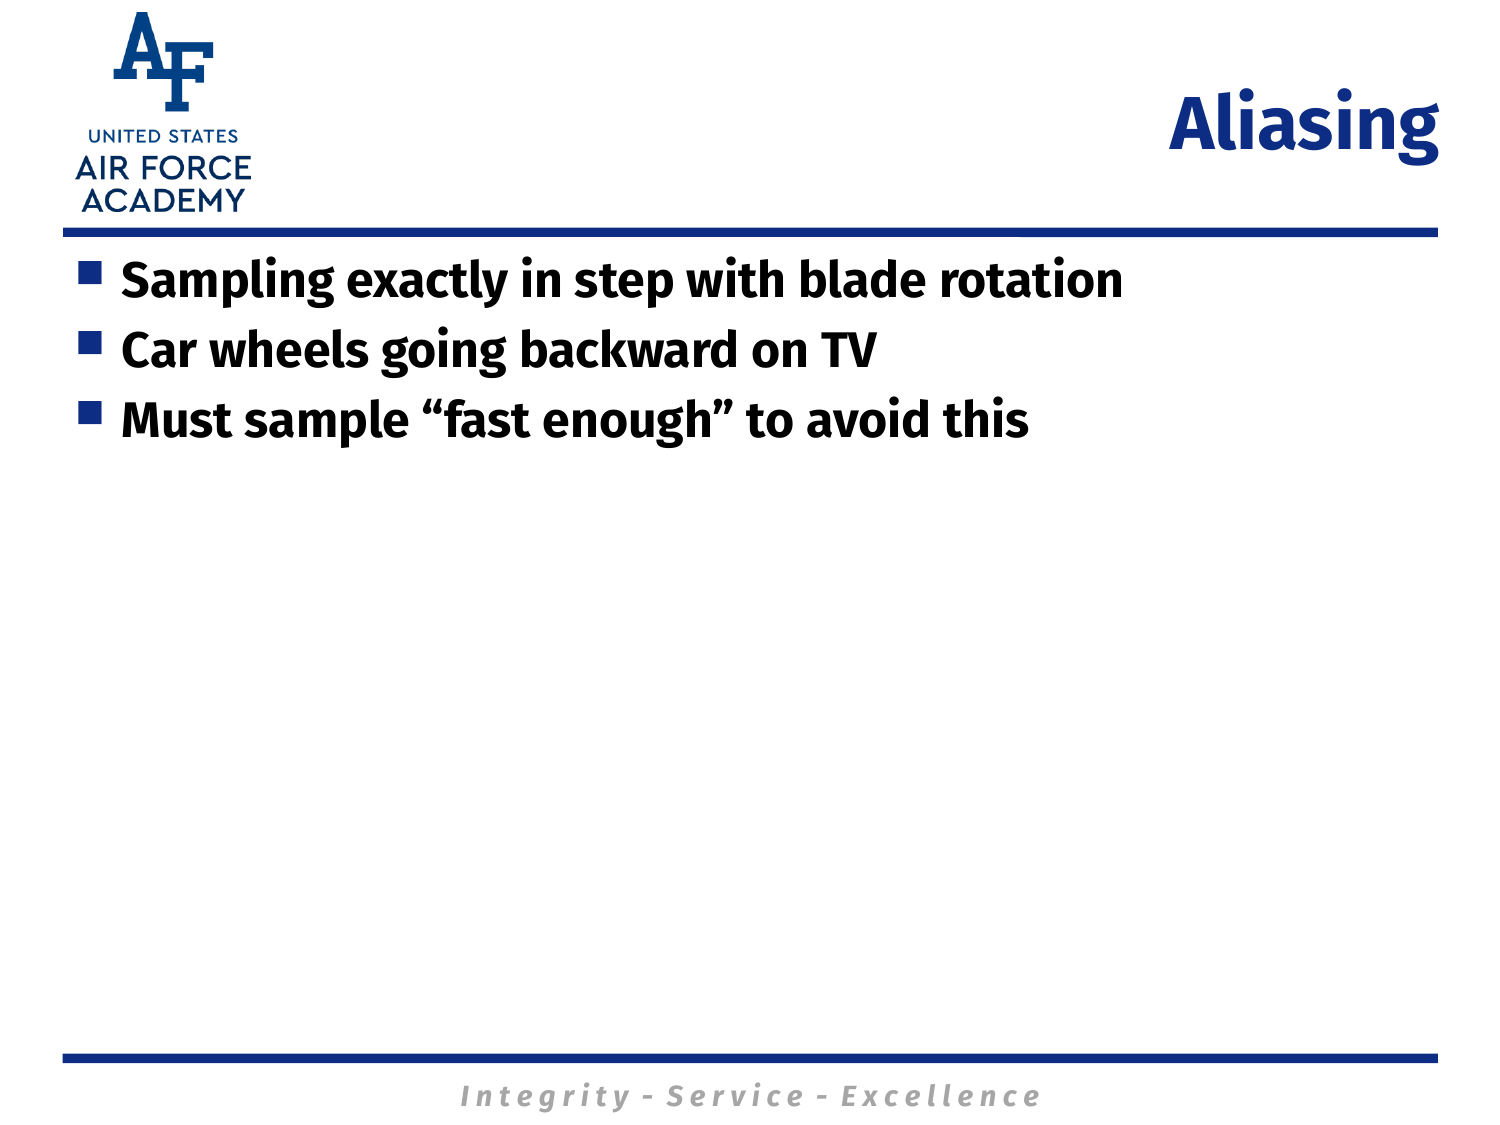

# Aliasing
Sampling exactly in step with blade rotation
Car wheels going backward on TV
Must sample “fast enough” to avoid this